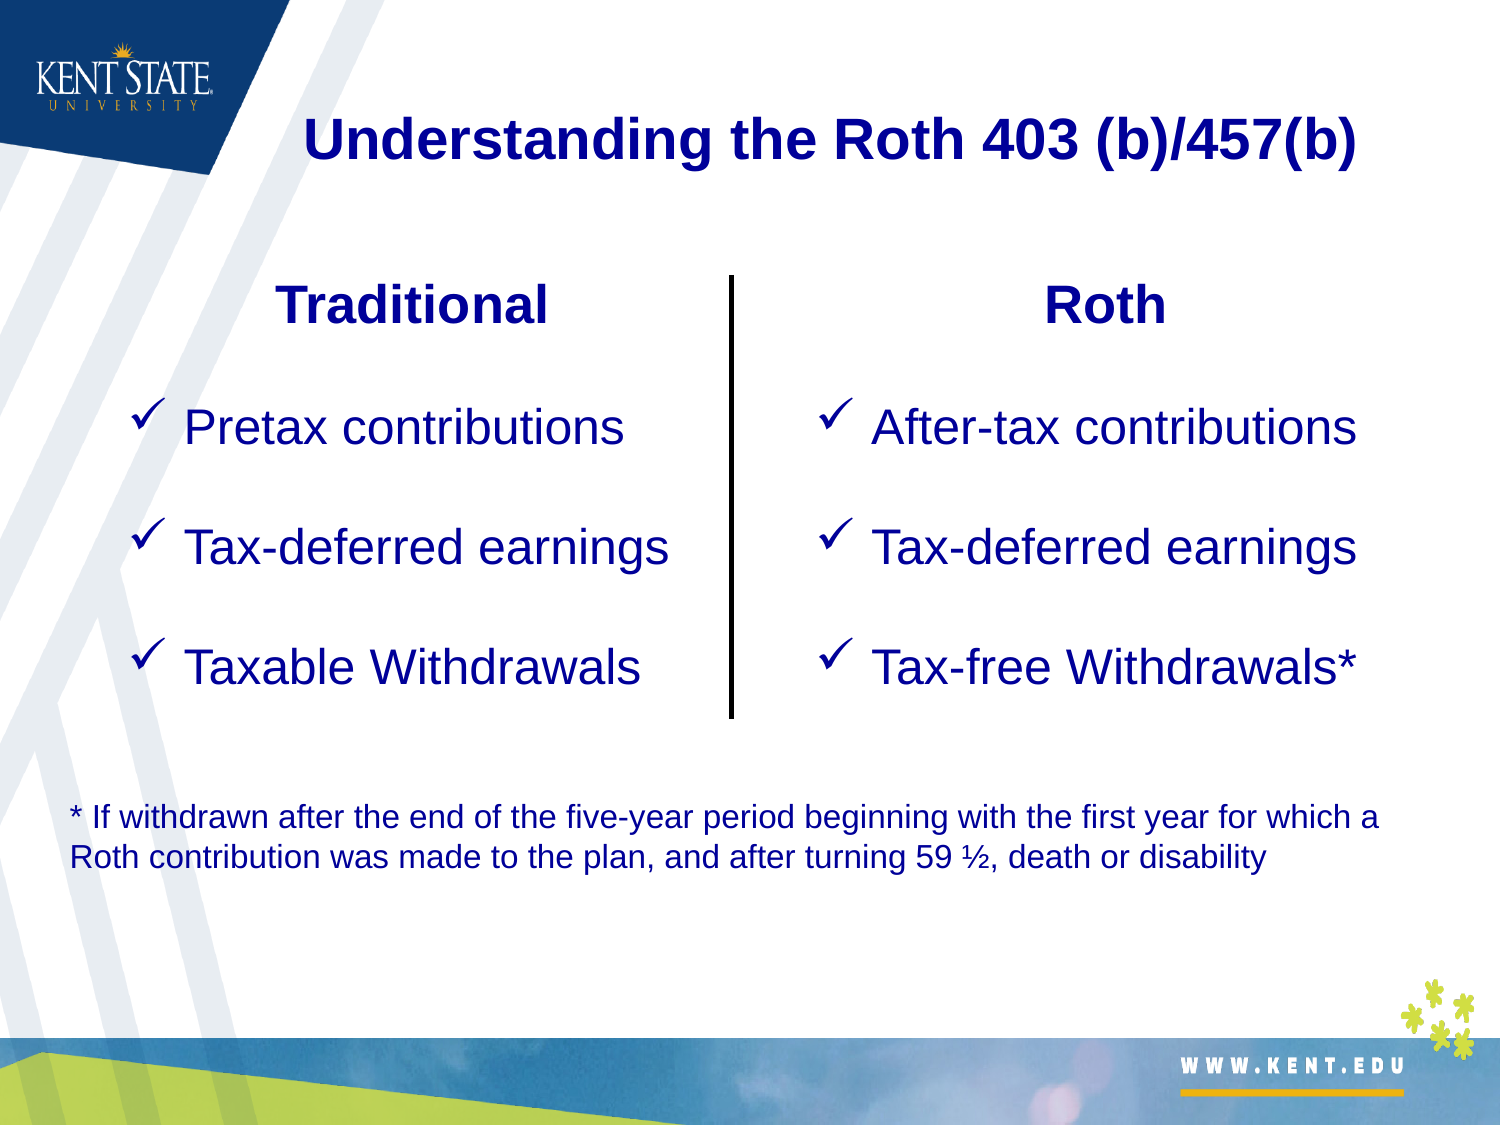

Understanding the Roth 403 (b)/457(b)
Traditional

Pretax contributions

Tax-deferred earnings

Taxable Withdrawals
Roth

After-tax contributions

Tax-deferred earnings

Tax-free Withdrawals*
* If withdrawn after the end of the five-year period beginning with the first year for which a Roth contribution was made to the plan, and after turning 59 ½, death or disability